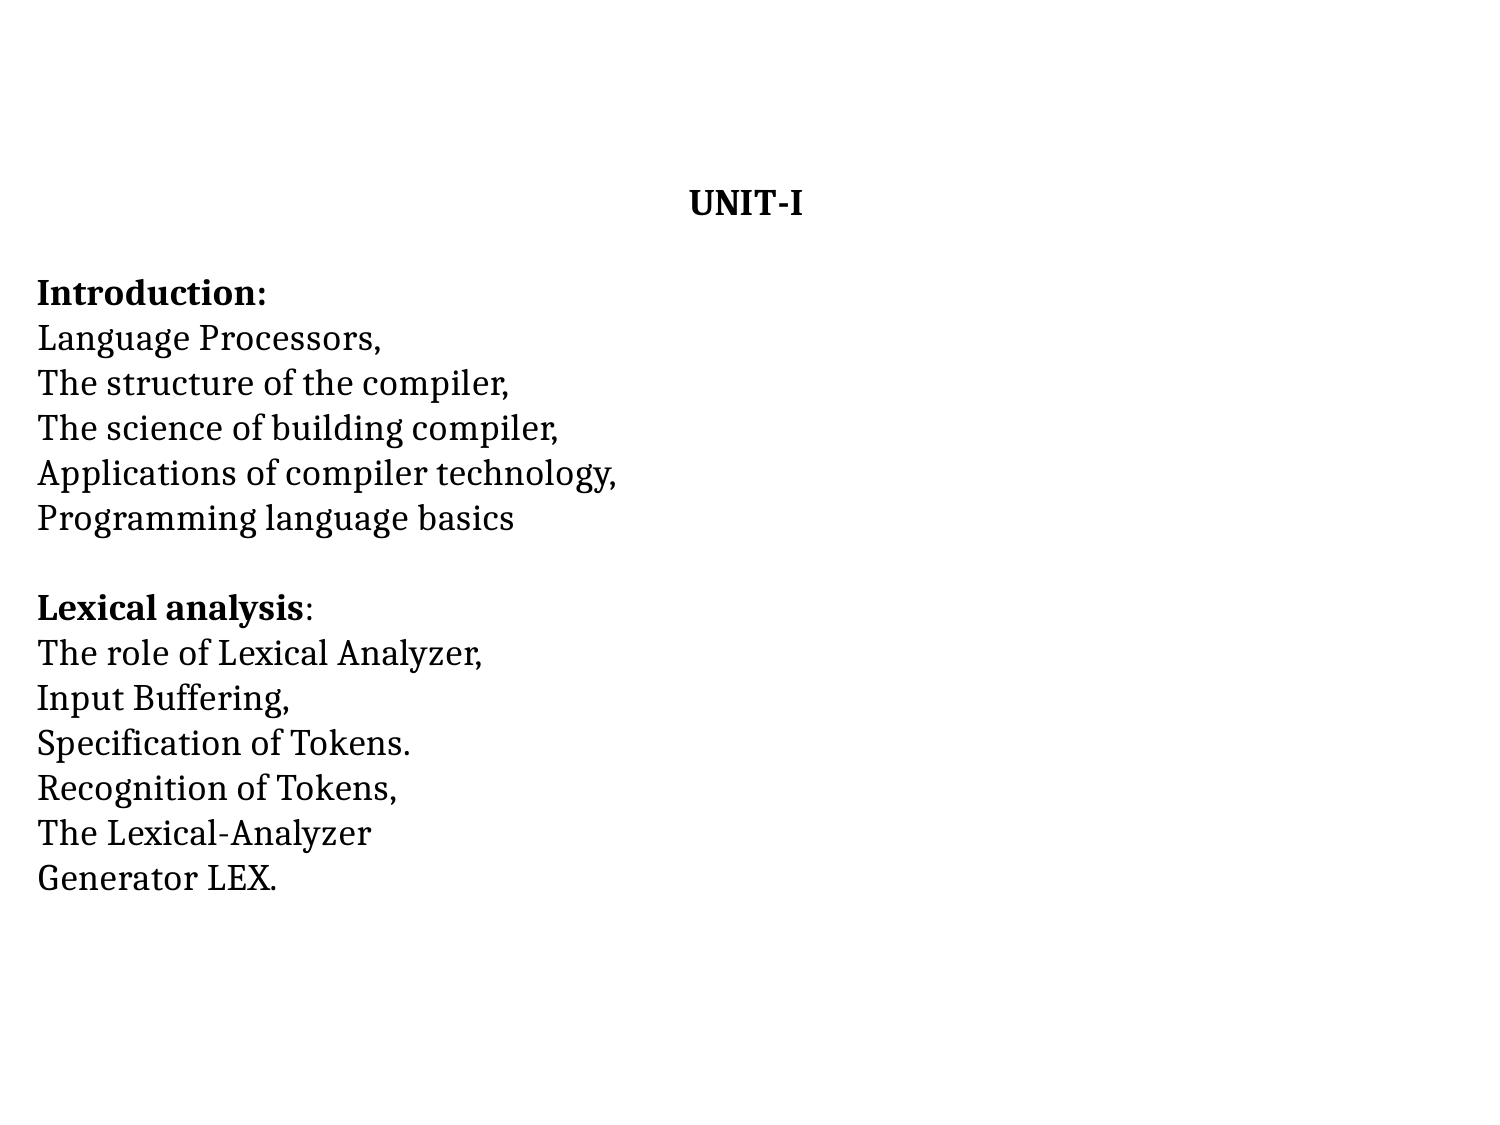

UNIT-I

Introduction:
Language Processors,
The structure of the compiler,
The science of building compiler,
Applications of compiler technology,
Programming language basics

Lexical analysis:
The role of Lexical Analyzer,
Input Buffering,
Specification of Tokens.
Recognition of Tokens,
The Lexical-Analyzer
Generator LEX.